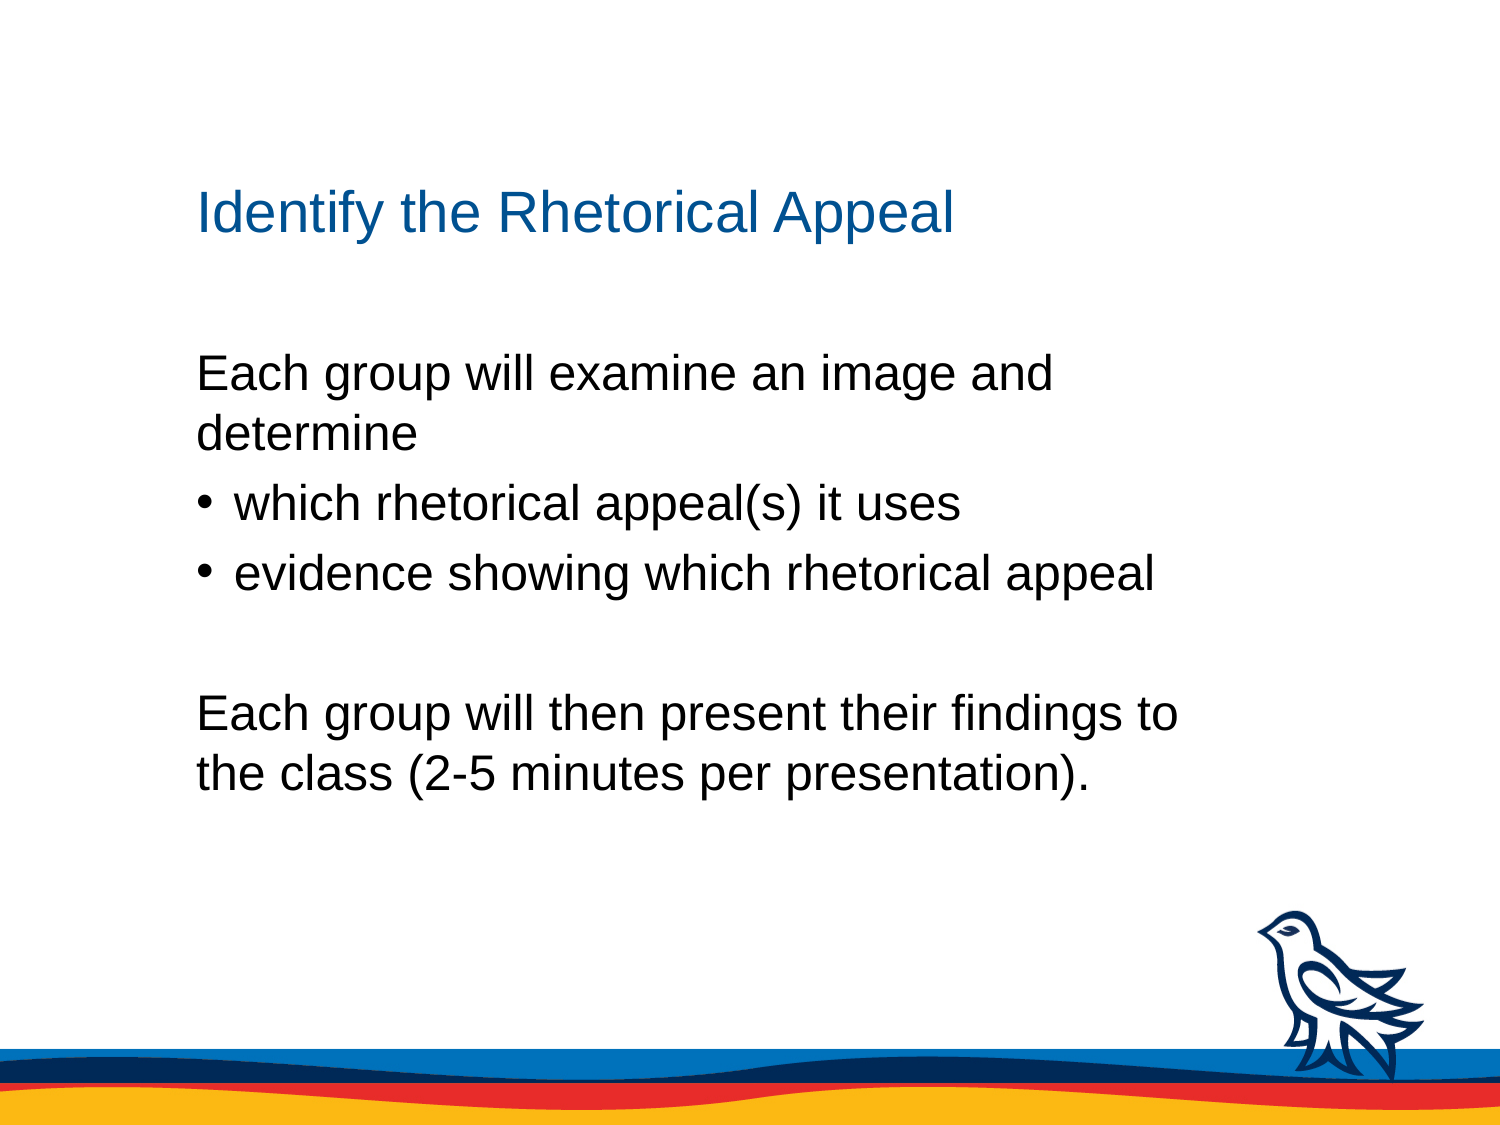

# Identify the Rhetorical Appeal
Each group will examine an image and determine
 which rhetorical appeal(s) it uses
 evidence showing which rhetorical appeal

Each group will then present their findings to the class (2-5 minutes per presentation).